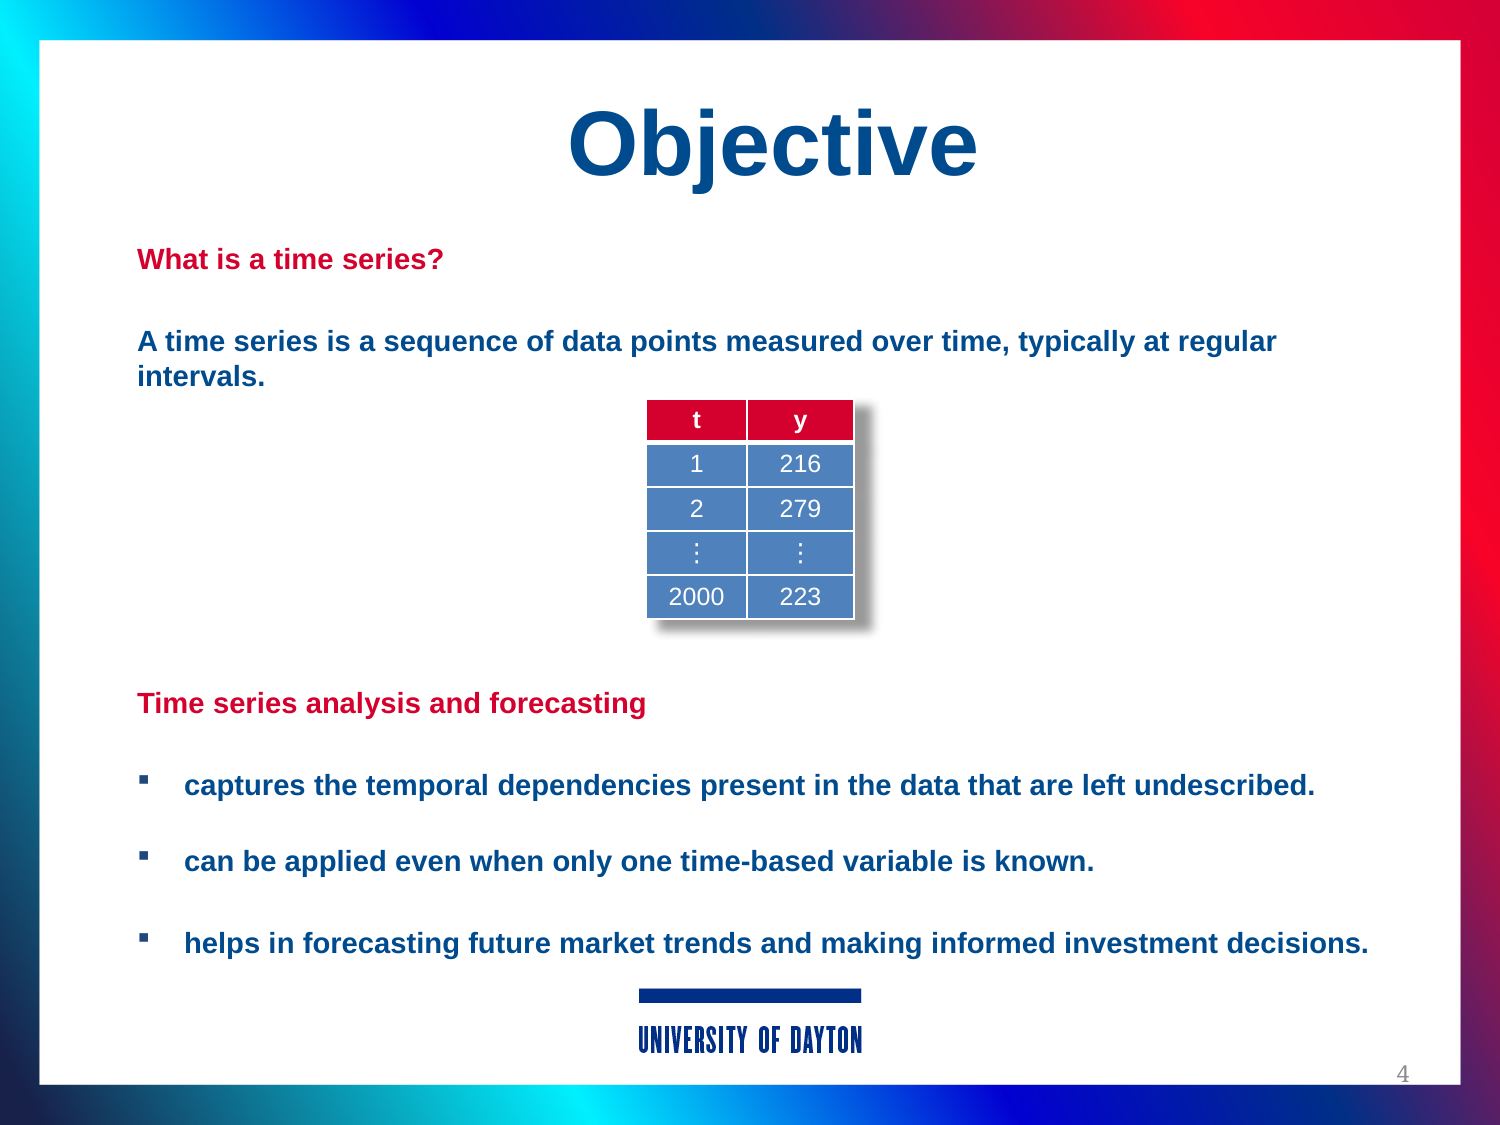

# Objective
What is a time series?

A time series is a sequence of data points measured over time, typically at regular intervals.

Time series analysis and forecasting

captures the temporal dependencies present in the data that are left undescribed.
can be applied even when only one time-based variable is known.

helps in forecasting future market trends and making informed investment decisions.
| t | y |
| --- | --- |
| 1 | 216 |
| 2 | 279 |
| ⋮ | ⋮ |
| 2000 | 223 |

4